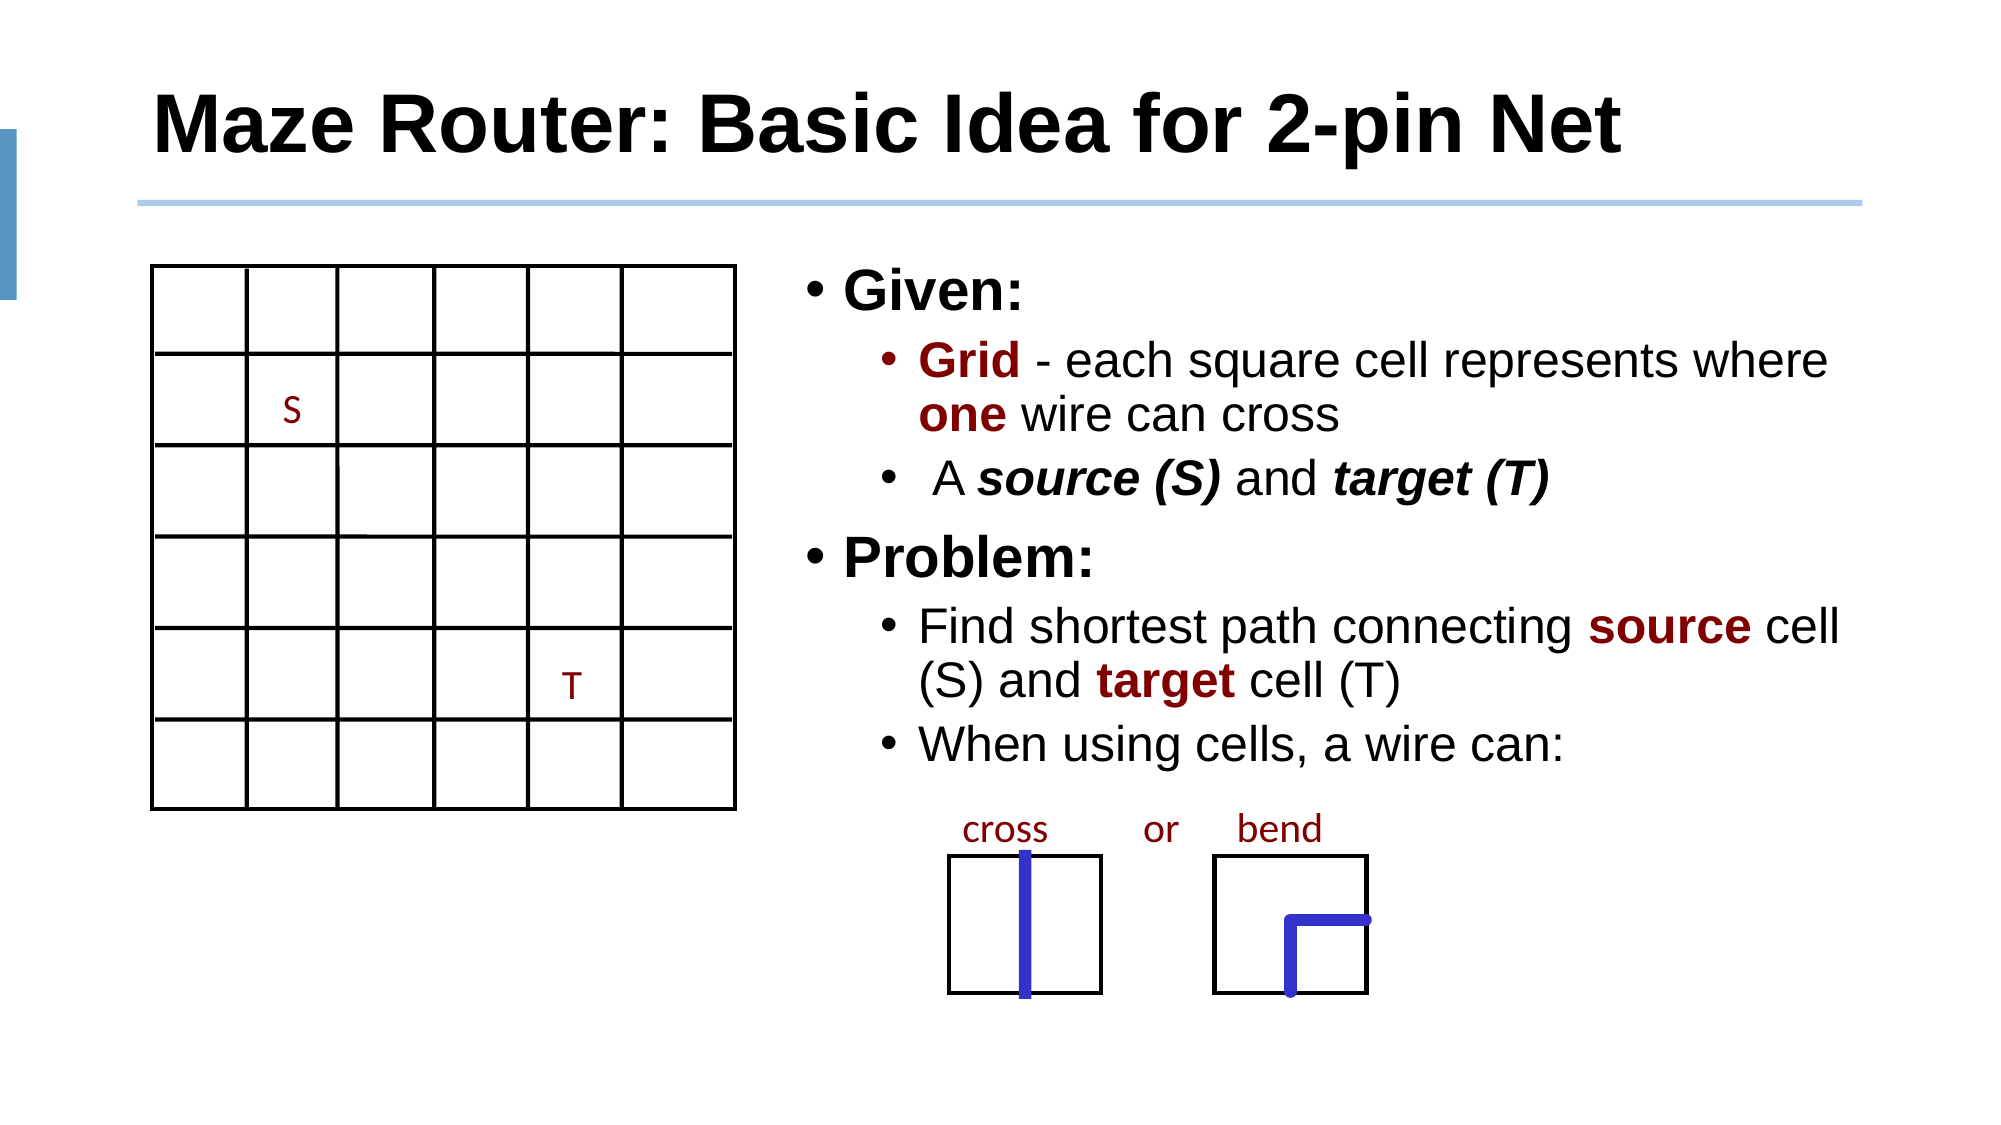

# Maze Router: Basic Idea for 2-pin Net
Given:
Grid - each square cell represents where one wire can cross
 A source (S) and target (T)
Problem:
Find shortest path connecting source cell (S) and target cell (T)
When using cells, a wire can:

S
T
 cross          or      bend